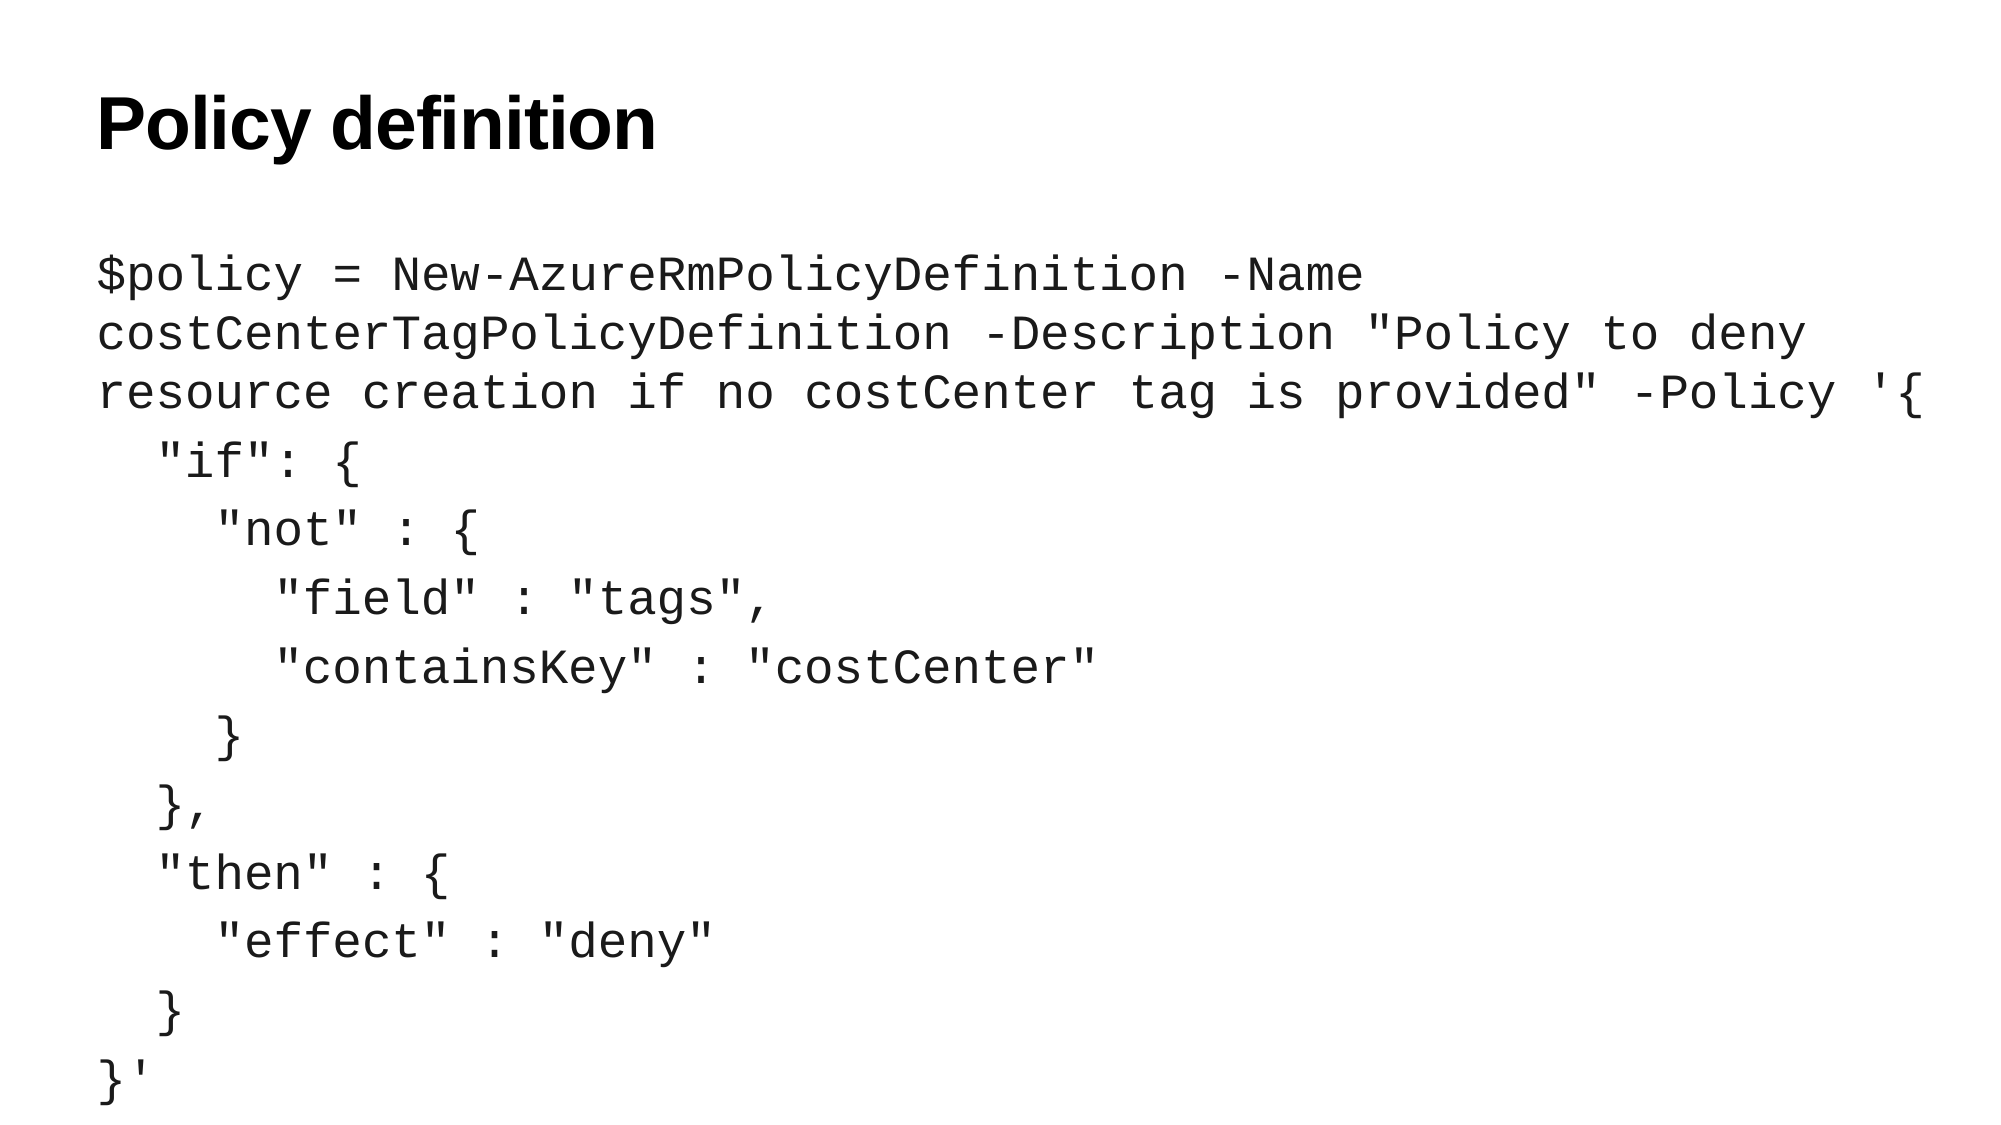

# Policy definition
$policy = New-AzureRmPolicyDefinition -Name costCenterTagPolicyDefinition -Description "Policy to deny resource creation if no costCenter tag is provided" -Policy '{
  "if": {
    "not" : {
      "field" : "tags",
      "containsKey" : "costCenter"
    }
  },
  "then" : {
    "effect" : "deny"
  }
}'